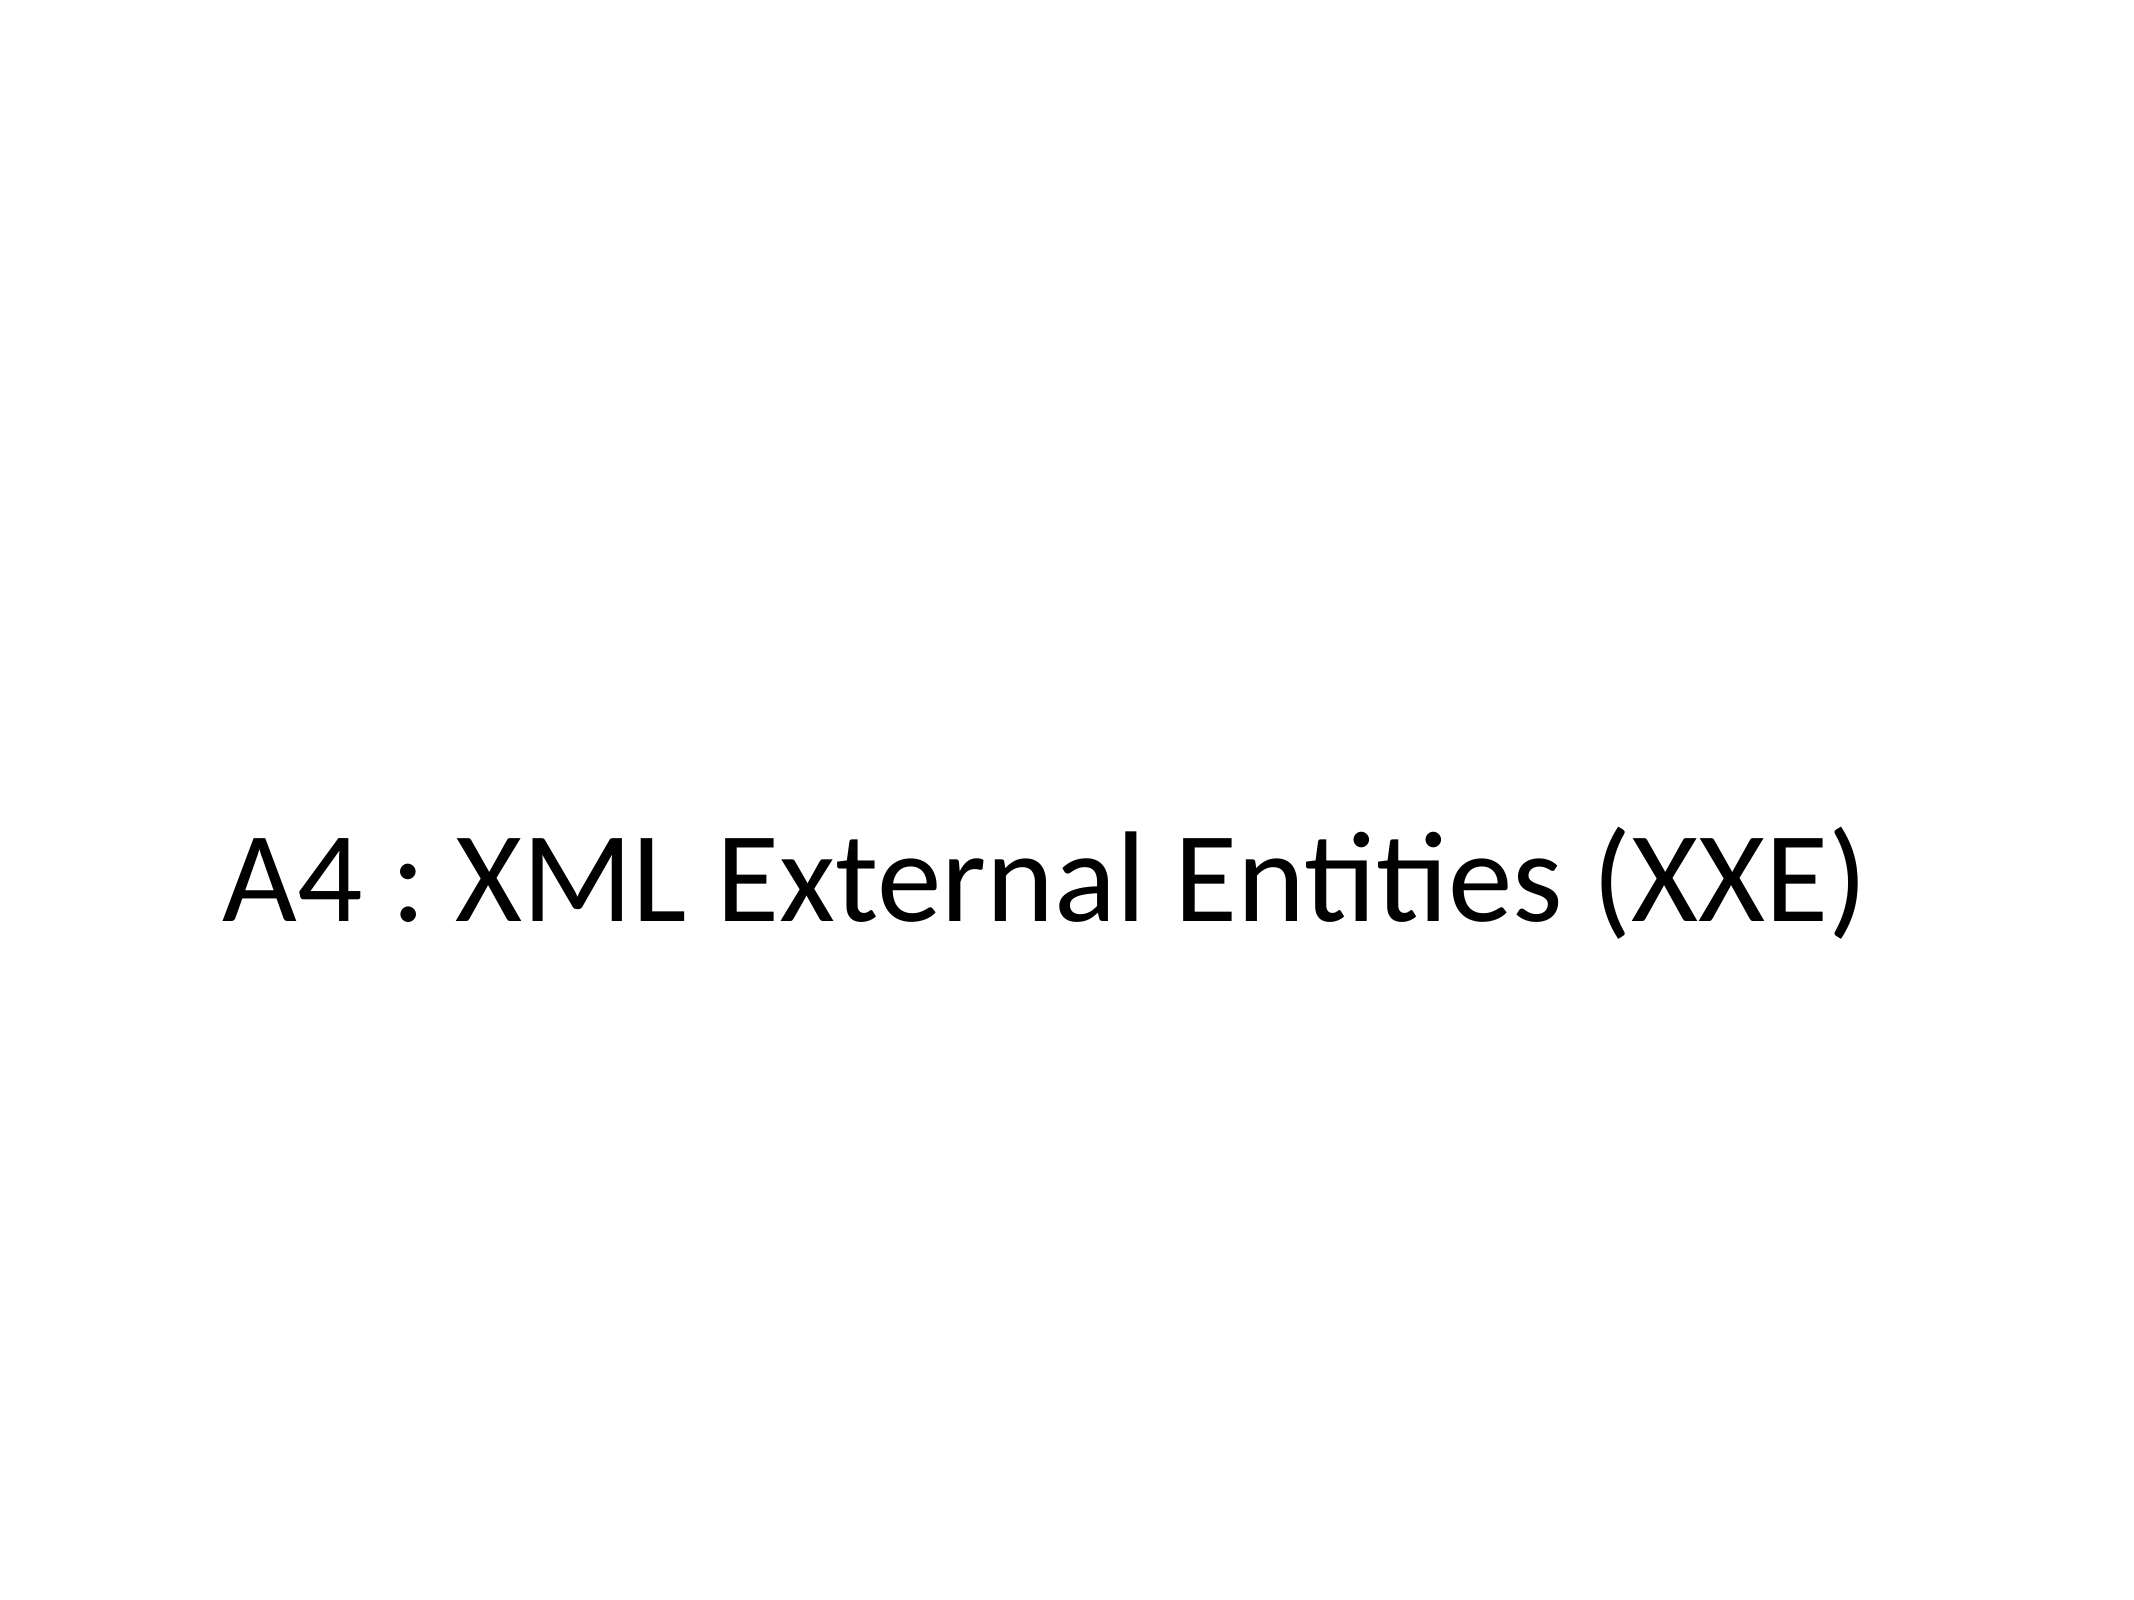

# A4 : XML External Entities (XXE)
165